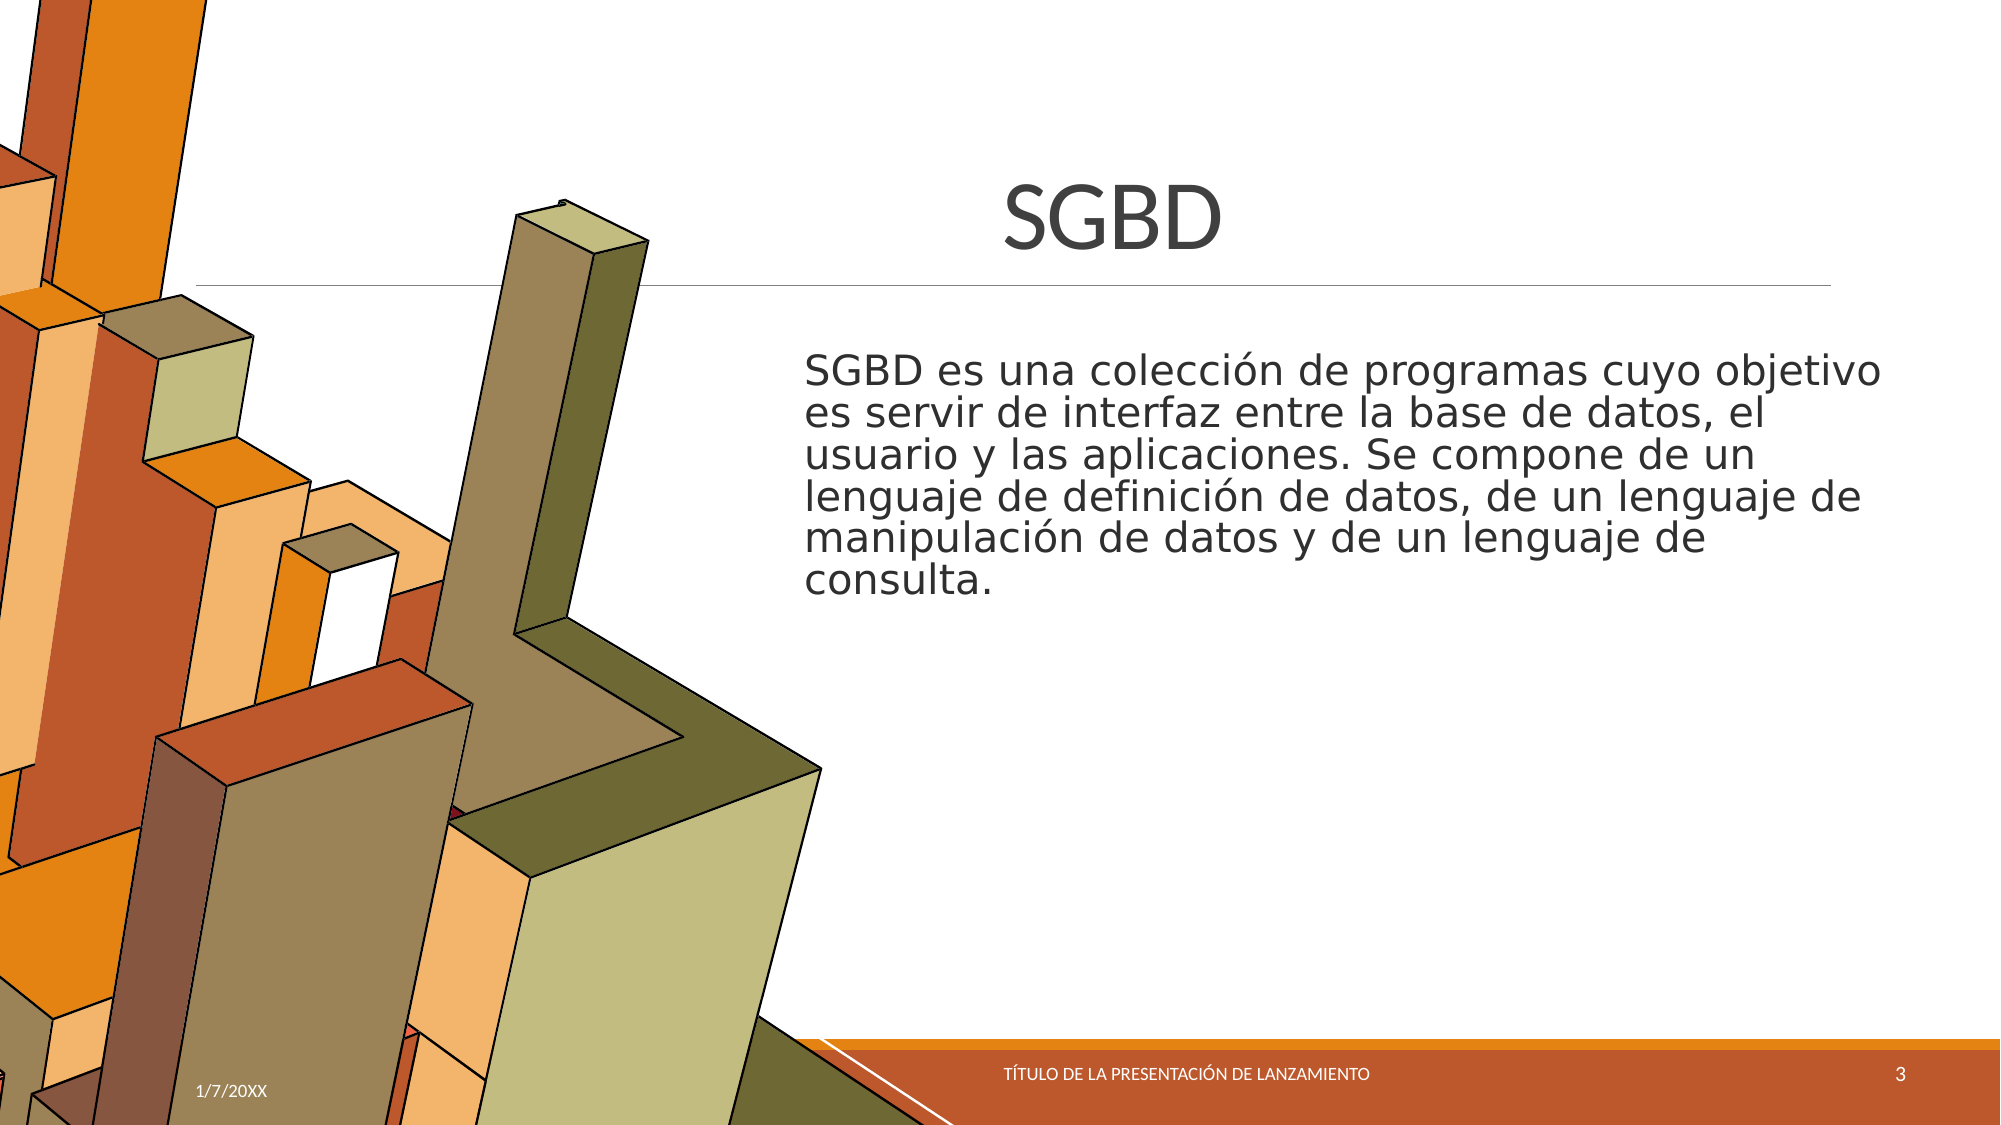

# SGBD
SGBD es una colección de programas cuyo objetivo es servir de interfaz entre la base de datos, el usuario y las aplicaciones. Se compone de un lenguaje de definición de datos, de un lenguaje de manipulación de datos y de un lenguaje de consulta.
Título de la presentación de lanzamiento
3
1/7/20XX